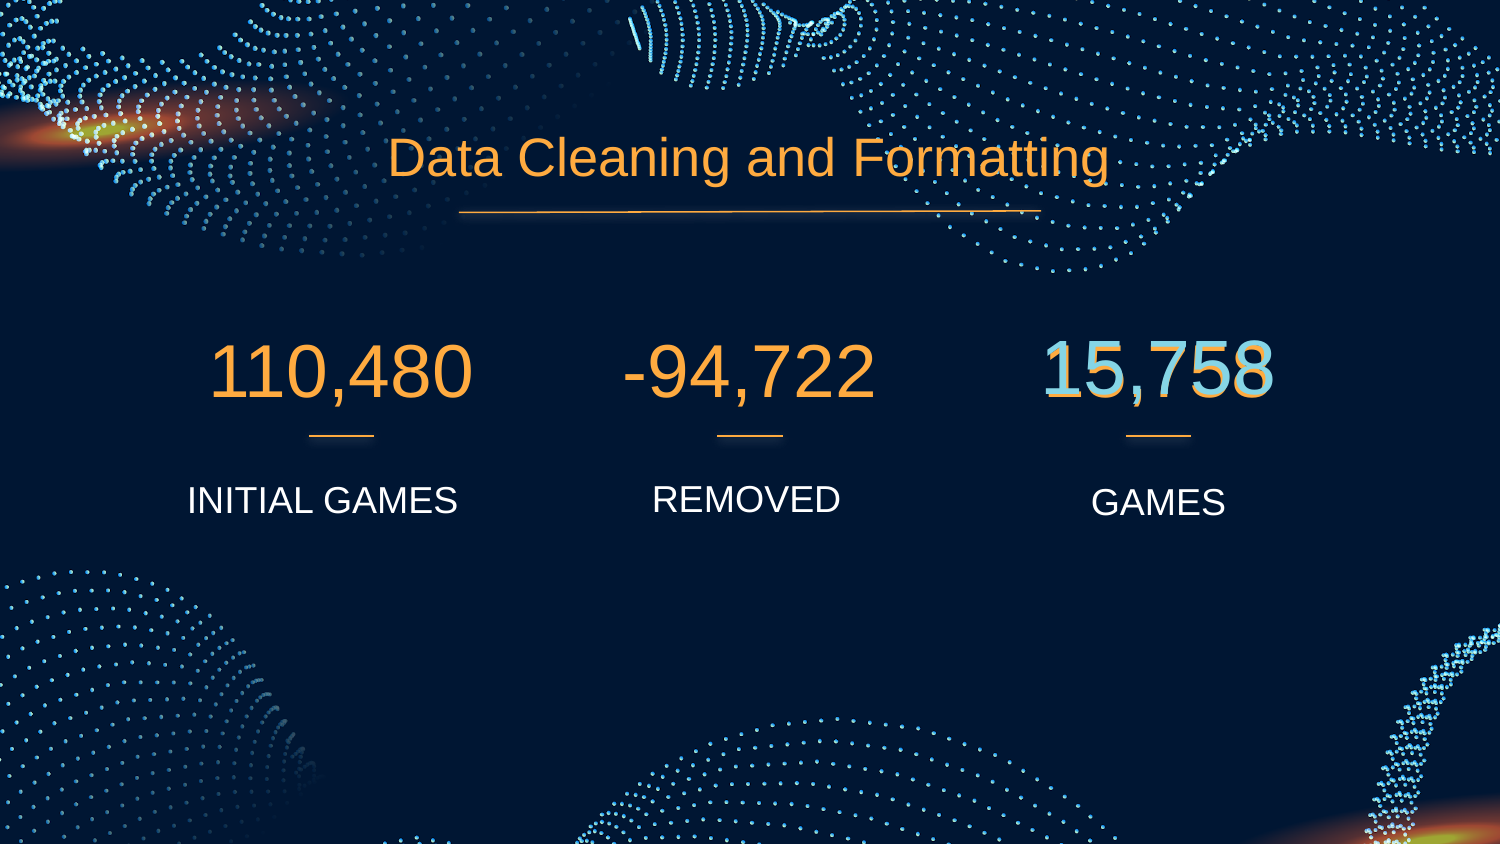

Data Cleaning and Formatting
15,758
110,480
-94,722
15,758
# REMOVED
GAMES
INITIAL GAMES